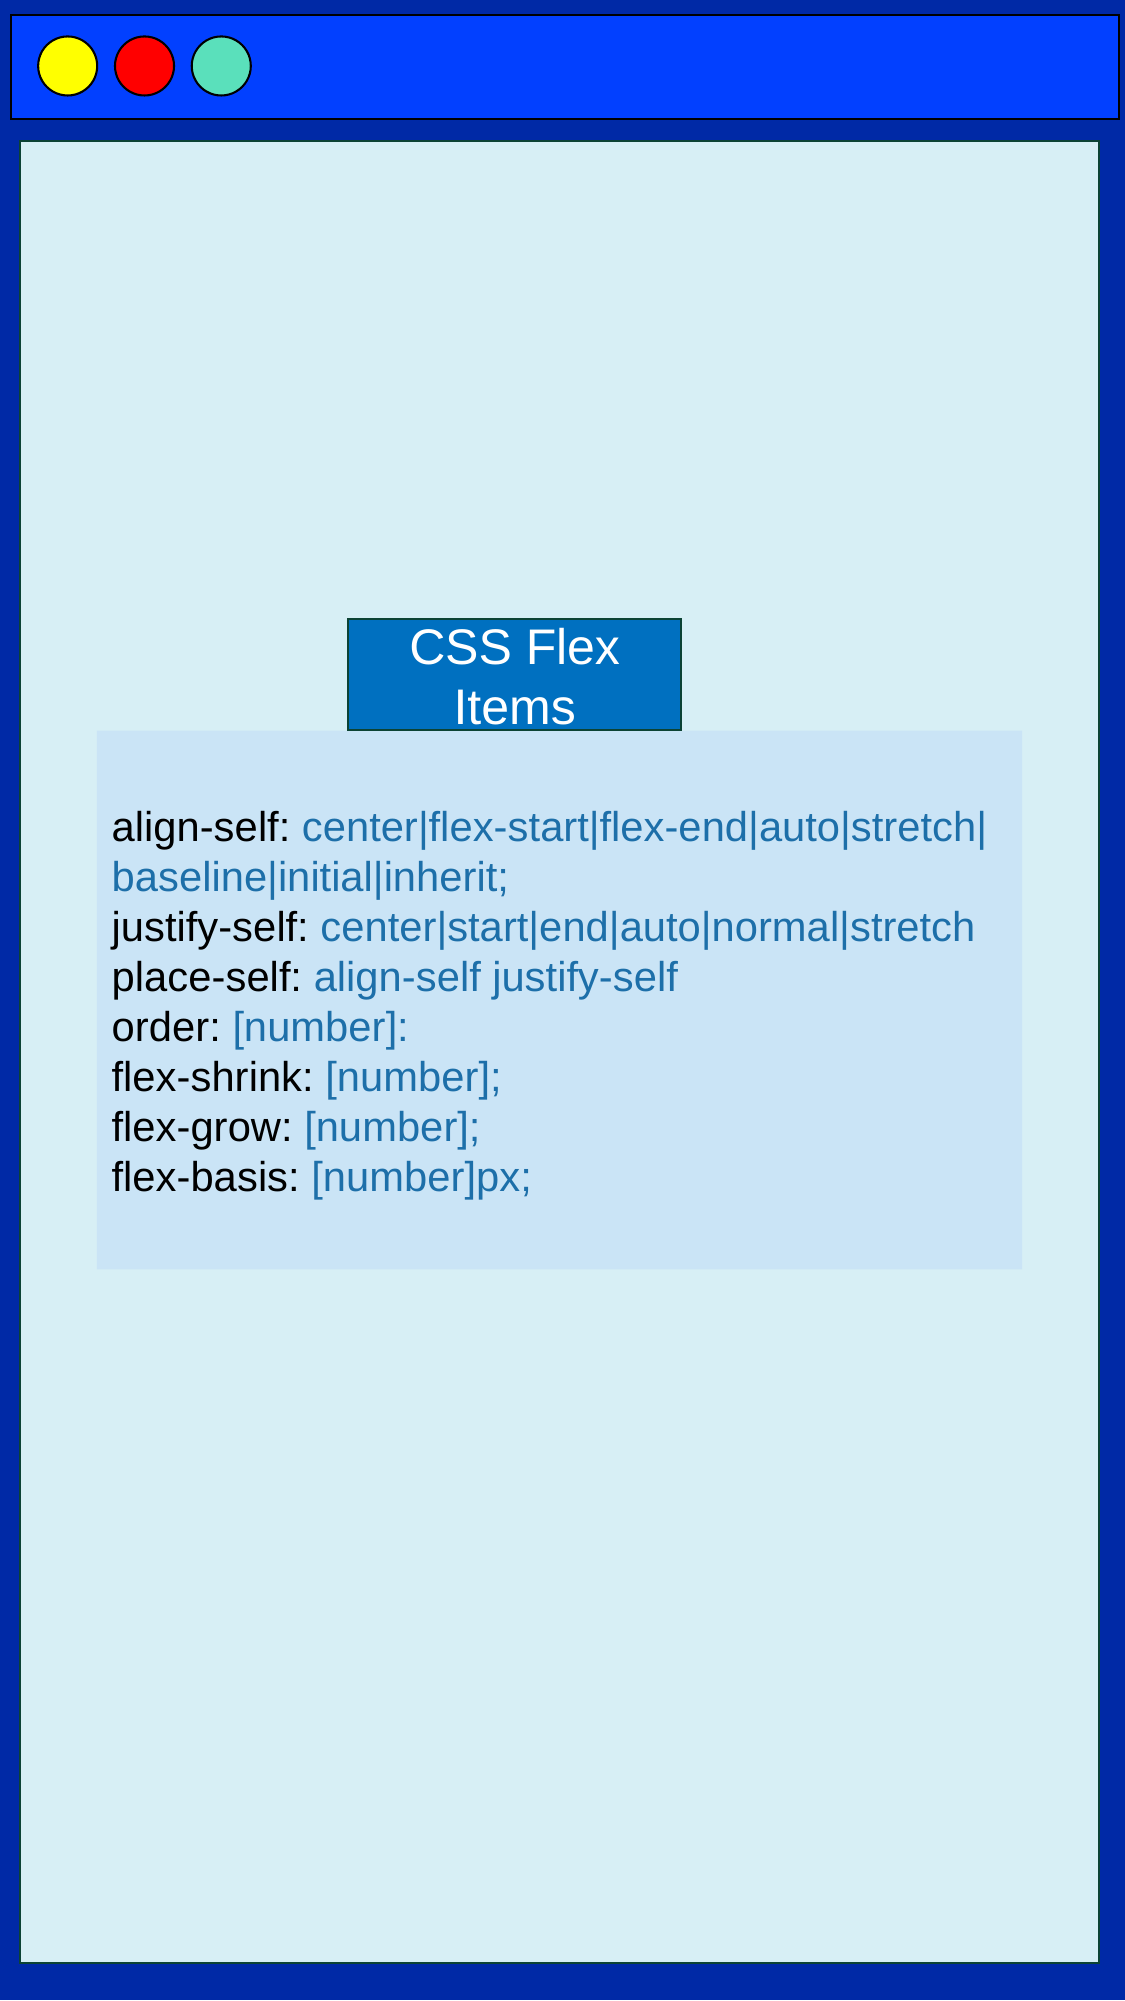

CSS Flex Items
align-self: center|flex-start|flex-end|auto|stretch|baseline|initial|inherit;
justify-self: center|start|end|auto|normal|stretch
place-self: align-self justify-self
order: [number]:
flex-shrink: [number];
flex-grow: [number];
flex-basis: [number]px;